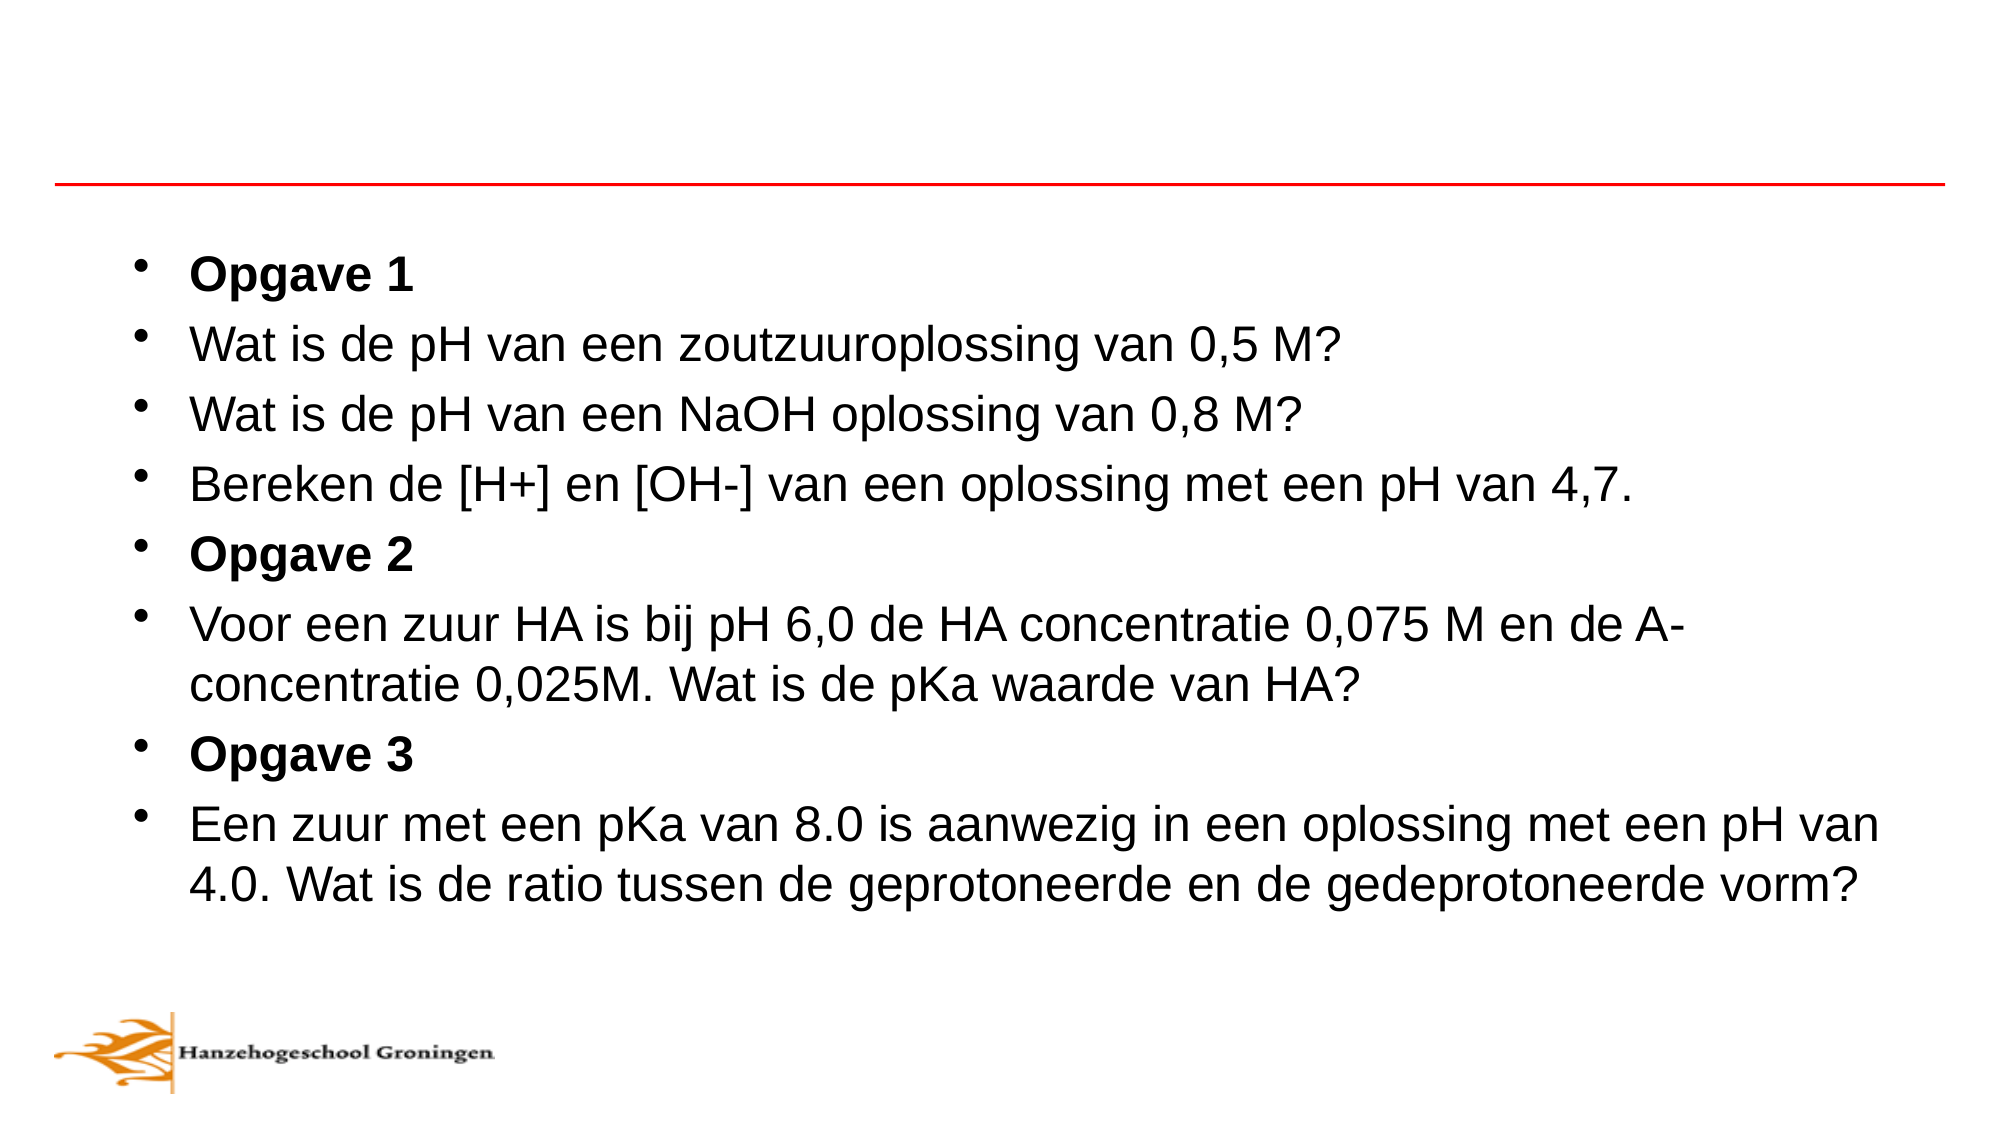

Opgave 1
Wat is de pH van een zoutzuuroplossing van 0,5 M?
Wat is de pH van een NaOH oplossing van 0,8 M?
Bereken de [H+] en [OH‐] van een oplossing met een pH van 4,7.
Opgave 2
Voor een zuur HA is bij pH 6,0 de HA concentratie 0,075 M en de A- concentratie 0,025M. Wat is de pKa waarde van HA?
Opgave 3
Een zuur met een pKa van 8.0 is aanwezig in een oplossing met een pH van 4.0. Wat is de ratio tussen de geprotoneerde en de gedeprotoneerde vorm?